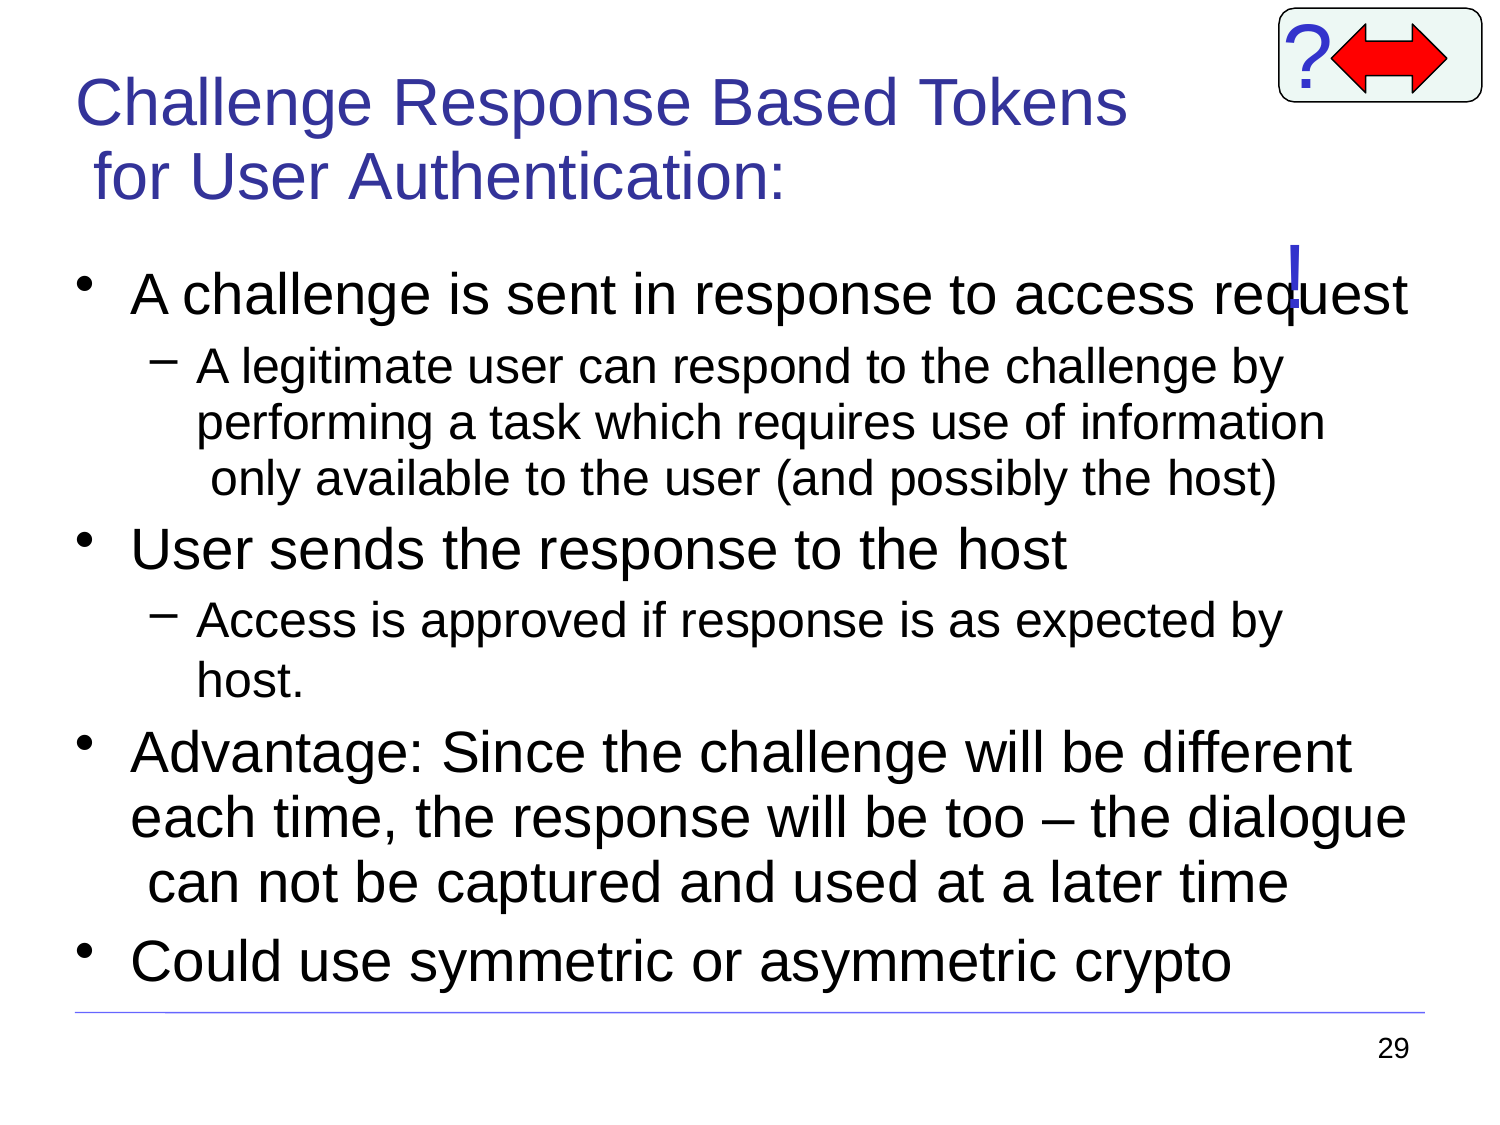

# ?	!

Challenge Response Based Tokens  for User Authentication:
A challenge is sent in response to access request
A legitimate user can respond to the challenge by  performing a task which requires use of information  only available to the user (and possibly the host)
User sends the response to the host
Access is approved if response is as expected by host.
Advantage: Since the challenge will be different  each time, the response will be too – the dialogue  can not be captured and used at a later time
Could use symmetric or asymmetric crypto

29